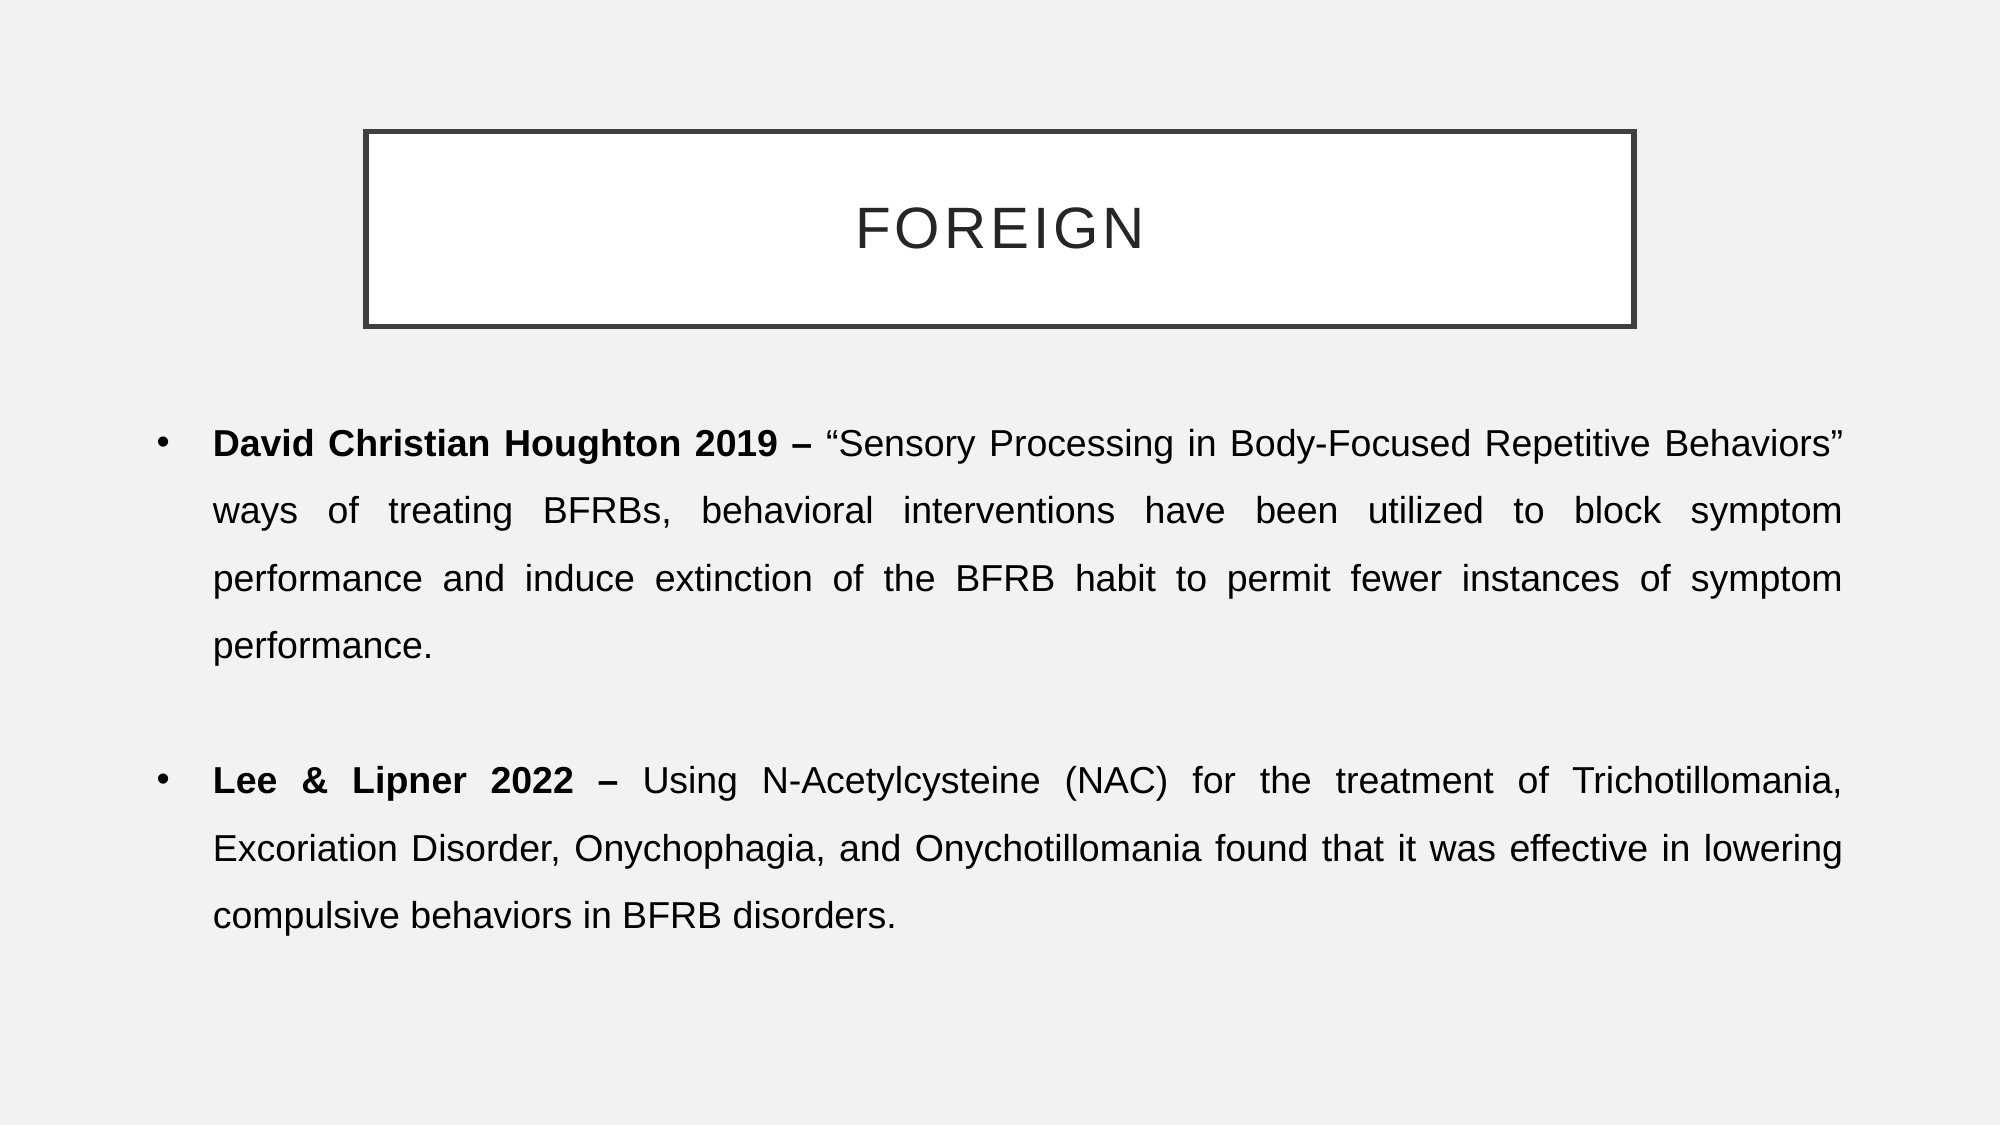

# FOREIGN
David Christian Houghton 2019 – “Sensory Processing in Body-Focused Repetitive Behaviors” ways of treating BFRBs, behavioral interventions have been utilized to block symptom performance and induce extinction of the BFRB habit to permit fewer instances of symptom performance.

Lee & Lipner 2022 – Using N-Acetylcysteine (NAC) for the treatment of Trichotillomania, Excoriation Disorder, Onychophagia, and Onychotillomania found that it was effective in lowering compulsive behaviors in BFRB disorders.